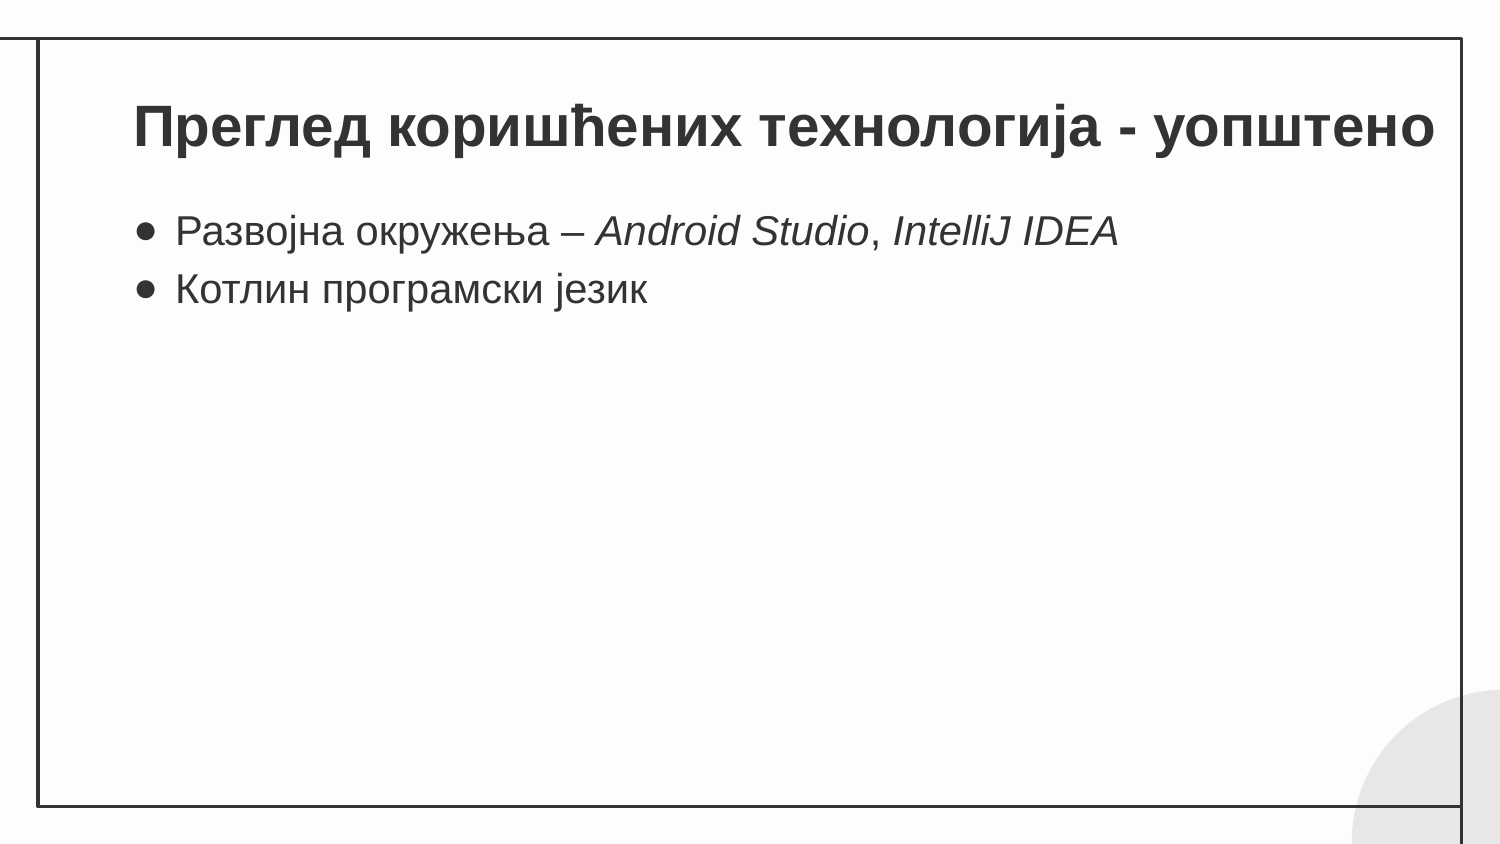

# Преглед коришћених технологија - уопштено
Развојна окружења – Аndroid Studio, IntelliJ IDEA
Котлин програмски језик